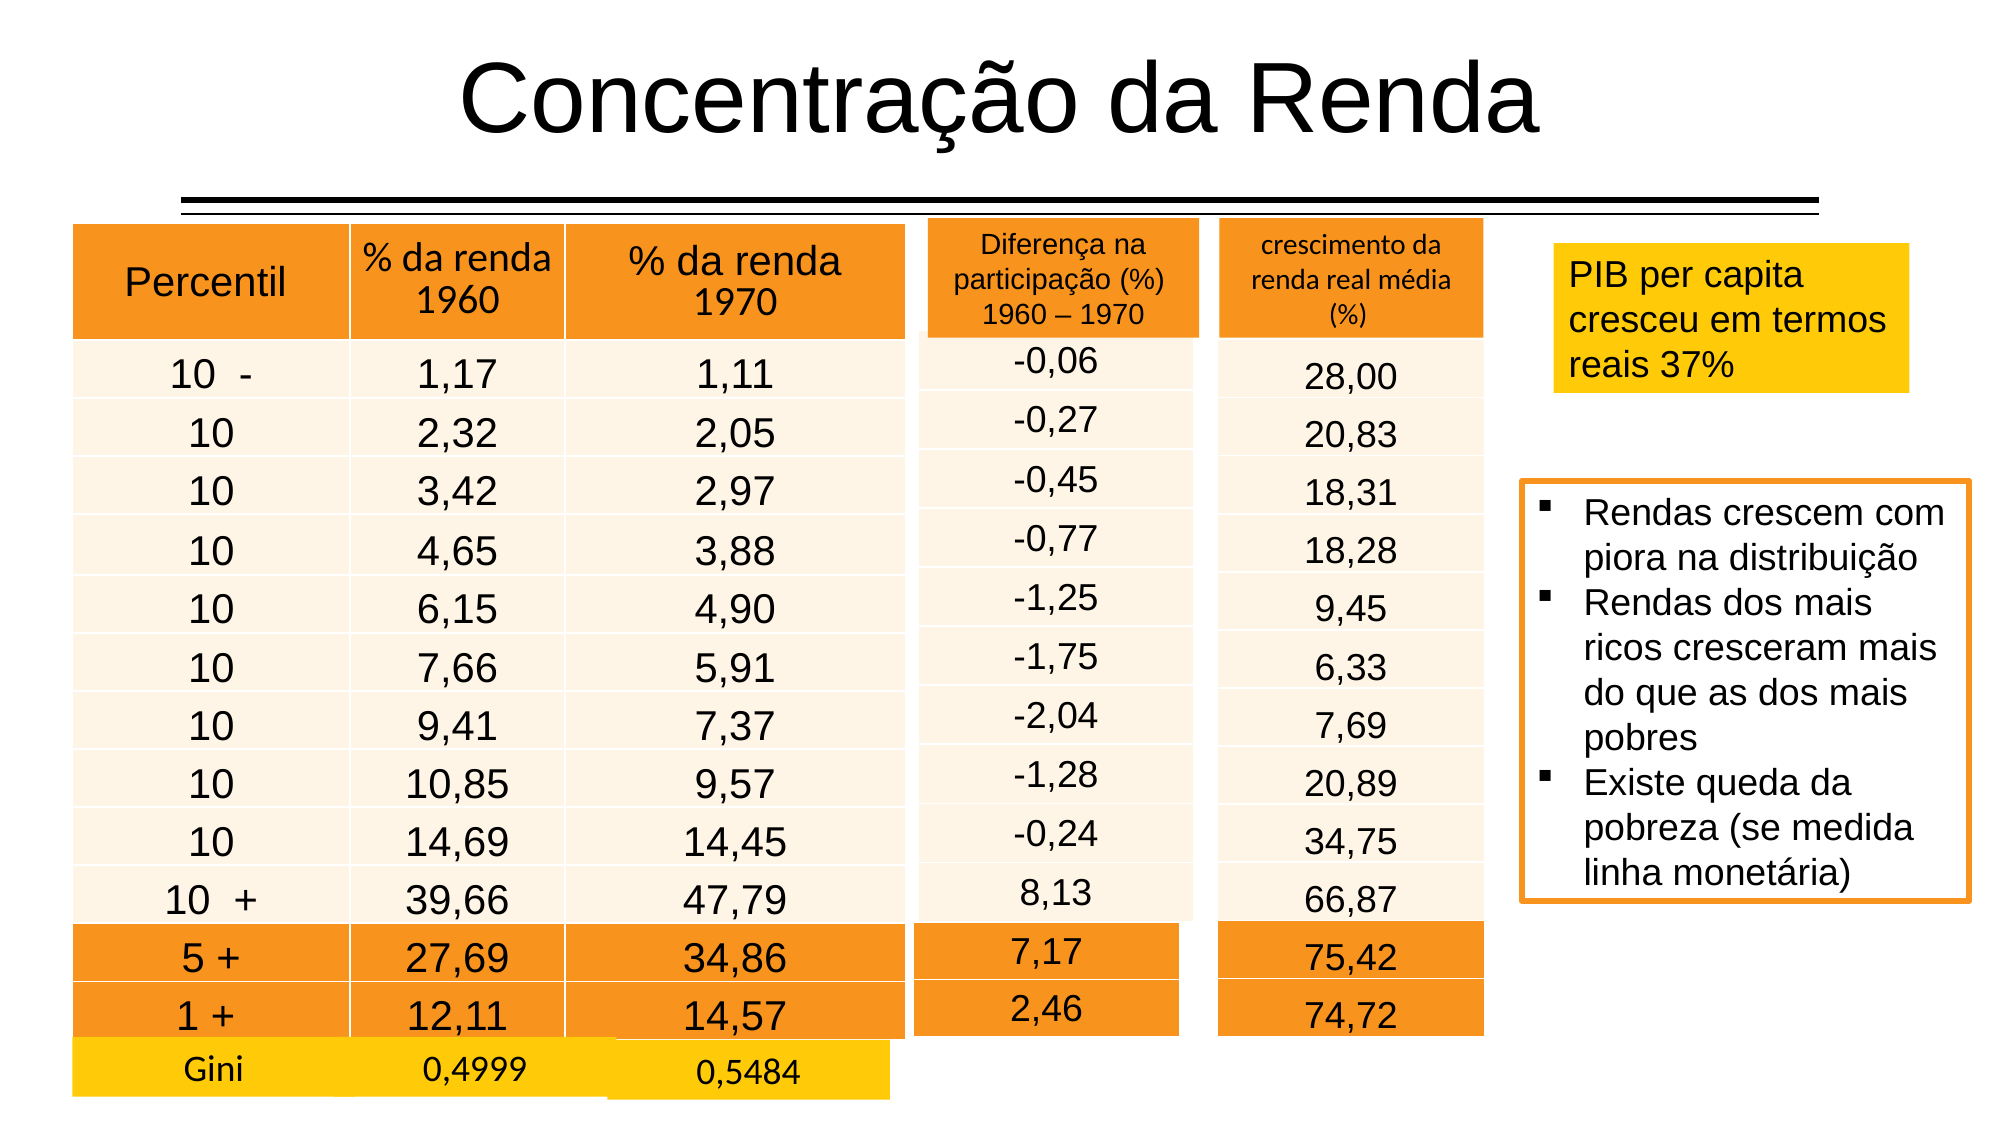

Concentração da Renda
Diferença na participação (%)
1960 – 1970
crescimento da renda real média (%)
| Percentil | % da renda 1960 | % da renda 1970 |
| --- | --- | --- |
| 10 - | 1,17 | 1,11 |
| 10 | 2,32 | 2,05 |
| 10 | 3,42 | 2,97 |
| 10 | 4,65 | 3,88 |
| 10 | 6,15 | 4,90 |
| 10 | 7,66 | 5,91 |
| 10 | 9,41 | 7,37 |
| 10 | 10,85 | 9,57 |
| 10 | 14,69 | 14,45 |
| 10 + | 39,66 | 47,79 |
| 5 + | 27,69 | 34,86 |
| 1 + | 12,11 | 14,57 |
PIB per capita cresceu em termos reais 37%
| -0,06 |
| --- |
| -0,27 |
| -0,45 |
| -0,77 |
| -1,25 |
| -1,75 |
| -2,04 |
| -1,28 |
| -0,24 |
| 8,13 |
| 28,00 |
| --- |
| 20,83 |
| 18,31 |
| 18,28 |
| 9,45 |
| 6,33 |
| 7,69 |
| 20,89 |
| 34,75 |
| 66,87 |
| 75,42 |
| 74,72 |
Rendas crescem com piora na distribuição
Rendas dos mais ricos cresceram mais do que as dos mais pobres
Existe queda da pobreza (se medida linha monetária)
| 7,17 |
| --- |
| 2,46 |
Gini
0,4999
0,5484